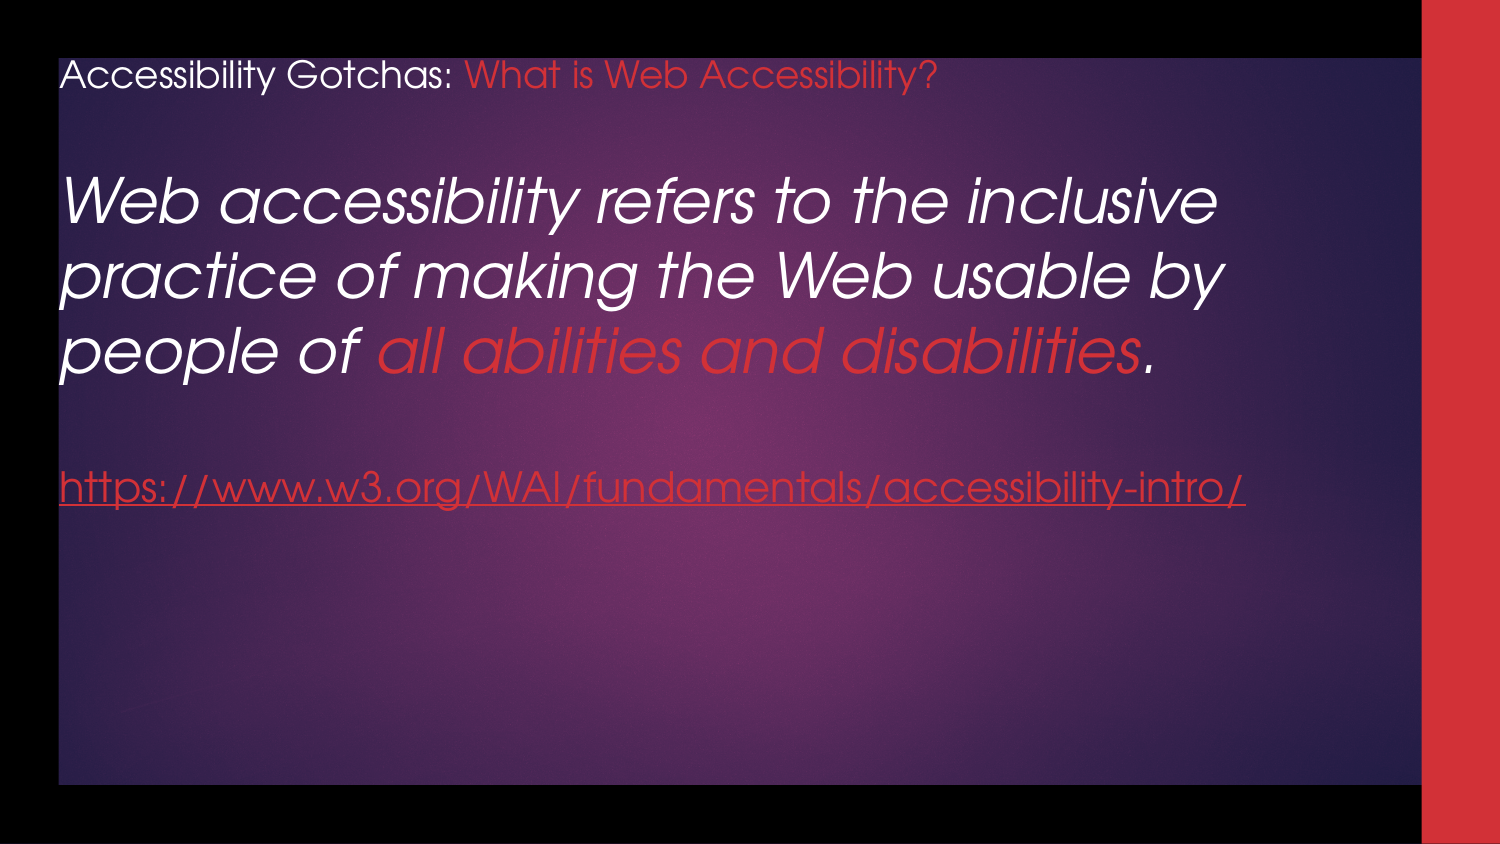

# Accessibility Gotchas: What is Web Accessibility?
Web accessibility refers to the inclusive practice of making the Web usable by people of all abilities and disabilities.​

https://www.w3.org/WAI/fundamentals/accessibility-intro/